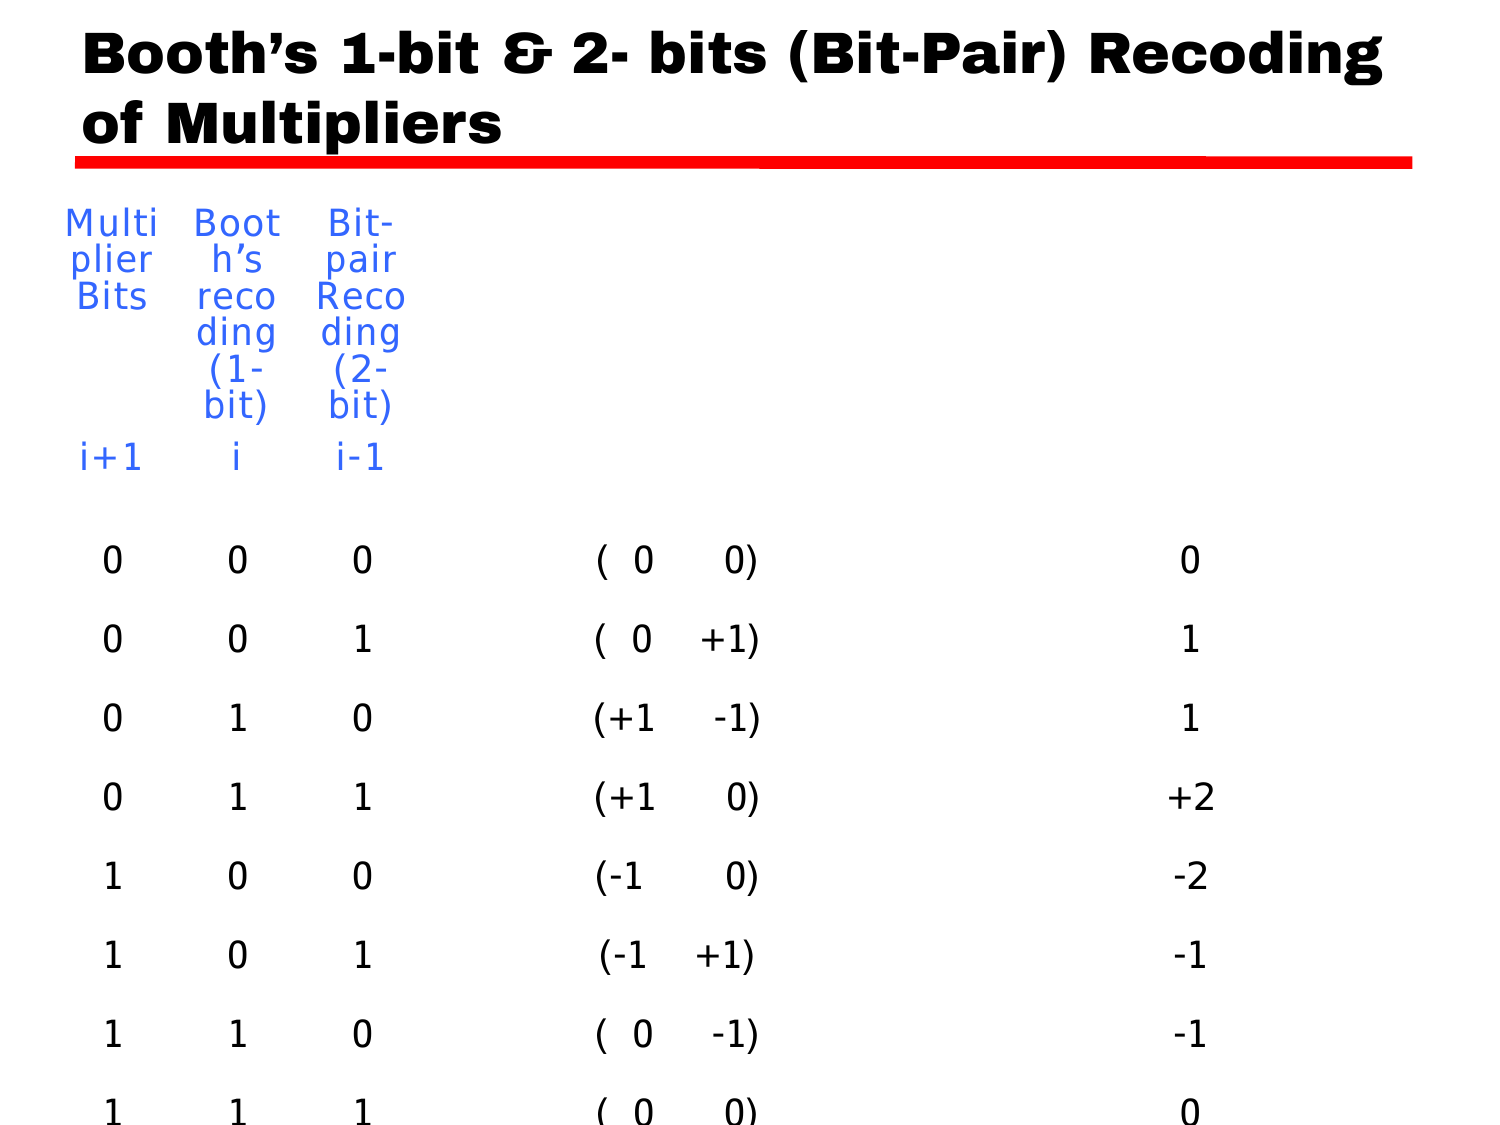

Booth’s 1-bit & 2- bits (Bit-Pair) Recoding of Multipliers
| Multiplier Bits | Booth’s recoding (1-bit) | Bit-pair Recoding (2-bit) |  |  |
| --- | --- | --- | --- | --- |
| i+1 | i | i-1 |  |  |
| 0 | 0 | 0 | ( 0 0) | 0 |
| 0 | 0 | 1 | ( 0 +1) | 1 |
| 0 | 1 | 0 | (+1 -1) | 1 |
| 0 | 1 | 1 | (+1 0) | +2 |
| 1 | 0 | 0 | (-1 0) | -2 |
| 1 | 0 | 1 | (-1 +1) | -1 |
| 1 | 1 | 0 | ( 0 -1) | -1 |
| 1 | 1 | 1 | ( 0 0) | 0 |